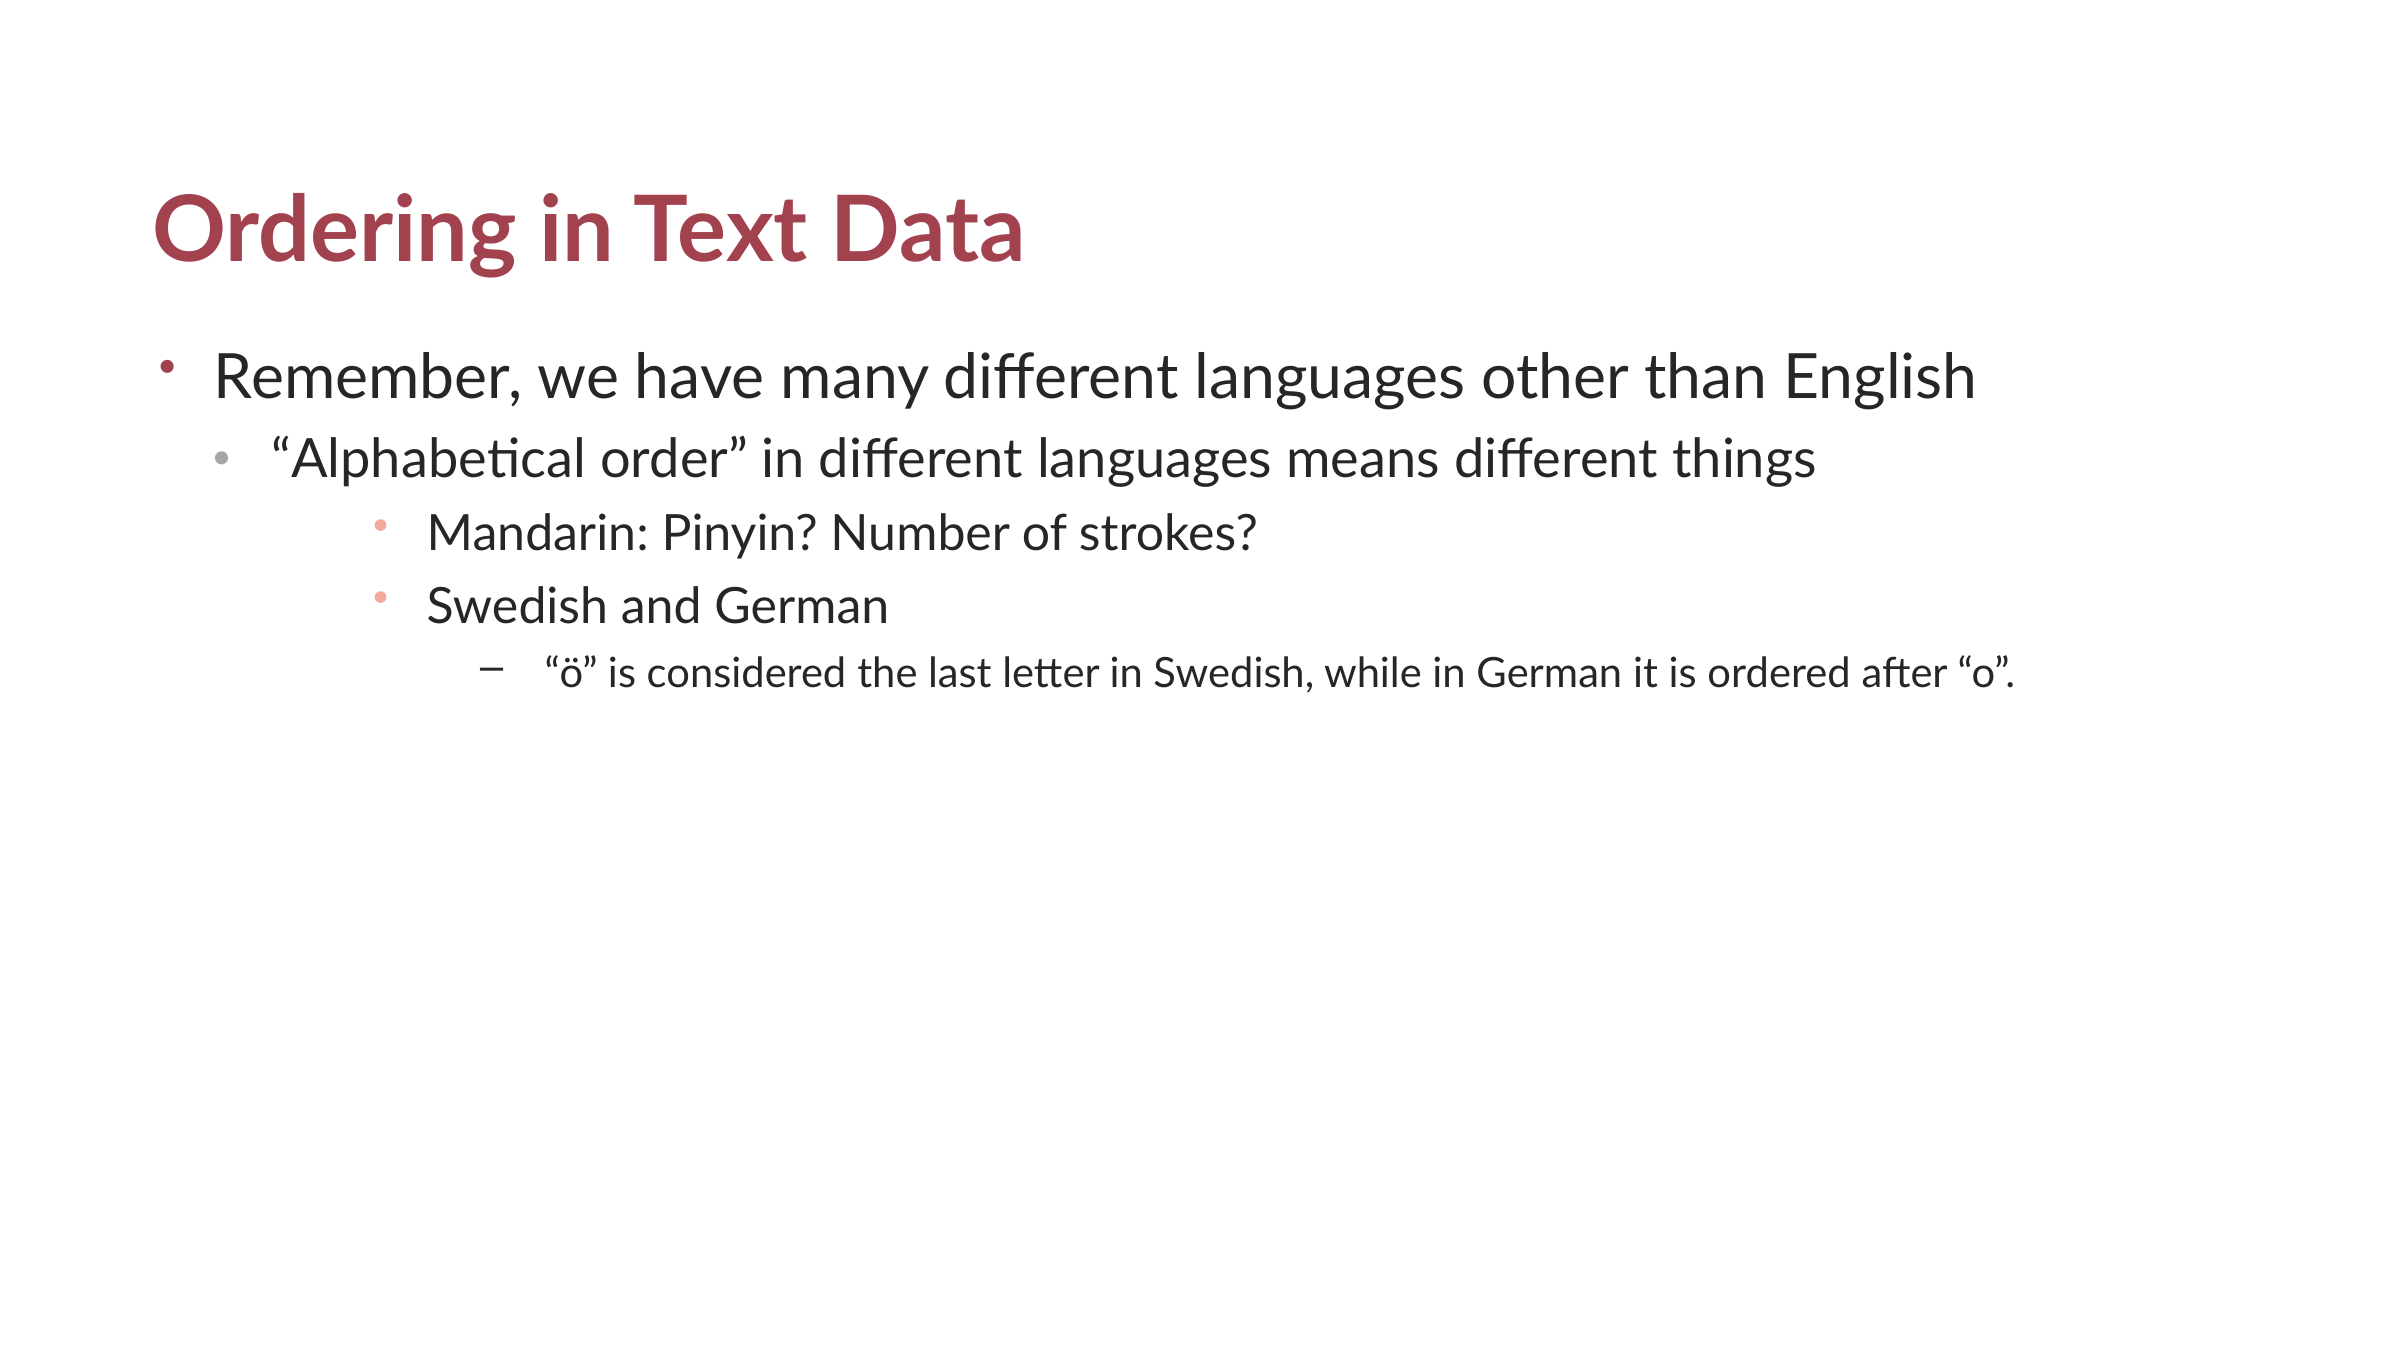

# Ordering in Text Data
Remember, we have many different languages other than English
“Alphabetical order” in different languages means different things
Mandarin: Pinyin? Number of strokes?
Swedish and German
 “ö” is considered the last letter in Swedish, while in German it is ordered after “o”.